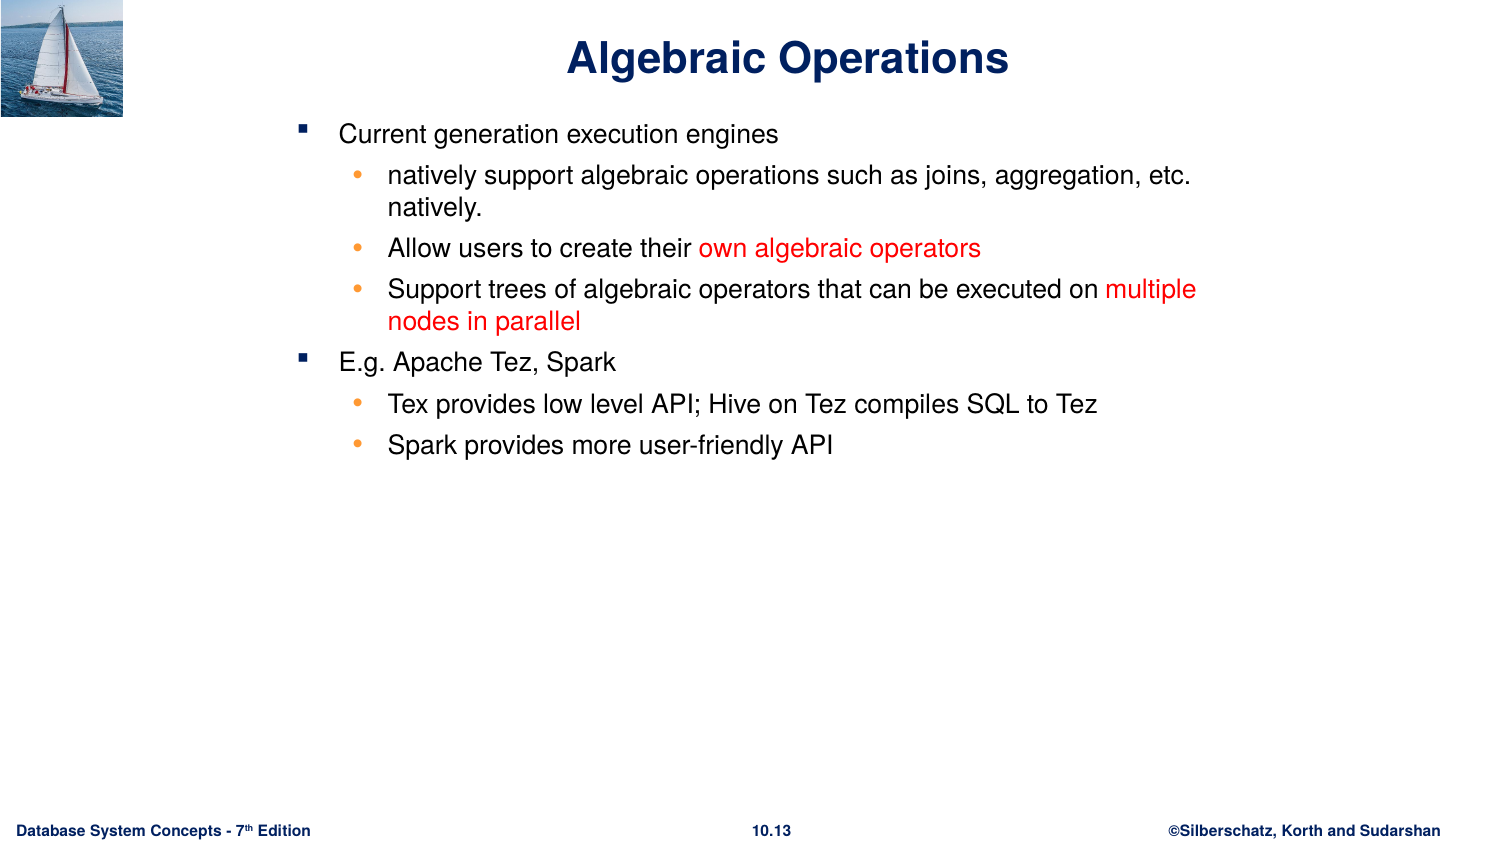

# Algebraic Operations
Current generation execution engines
natively support algebraic operations such as joins, aggregation, etc. natively.
Allow users to create their own algebraic operators
Support trees of algebraic operators that can be executed on multiple nodes in parallel
E.g. Apache Tez, Spark
Tex provides low level API; Hive on Tez compiles SQL to Tez
Spark provides more user-friendly API